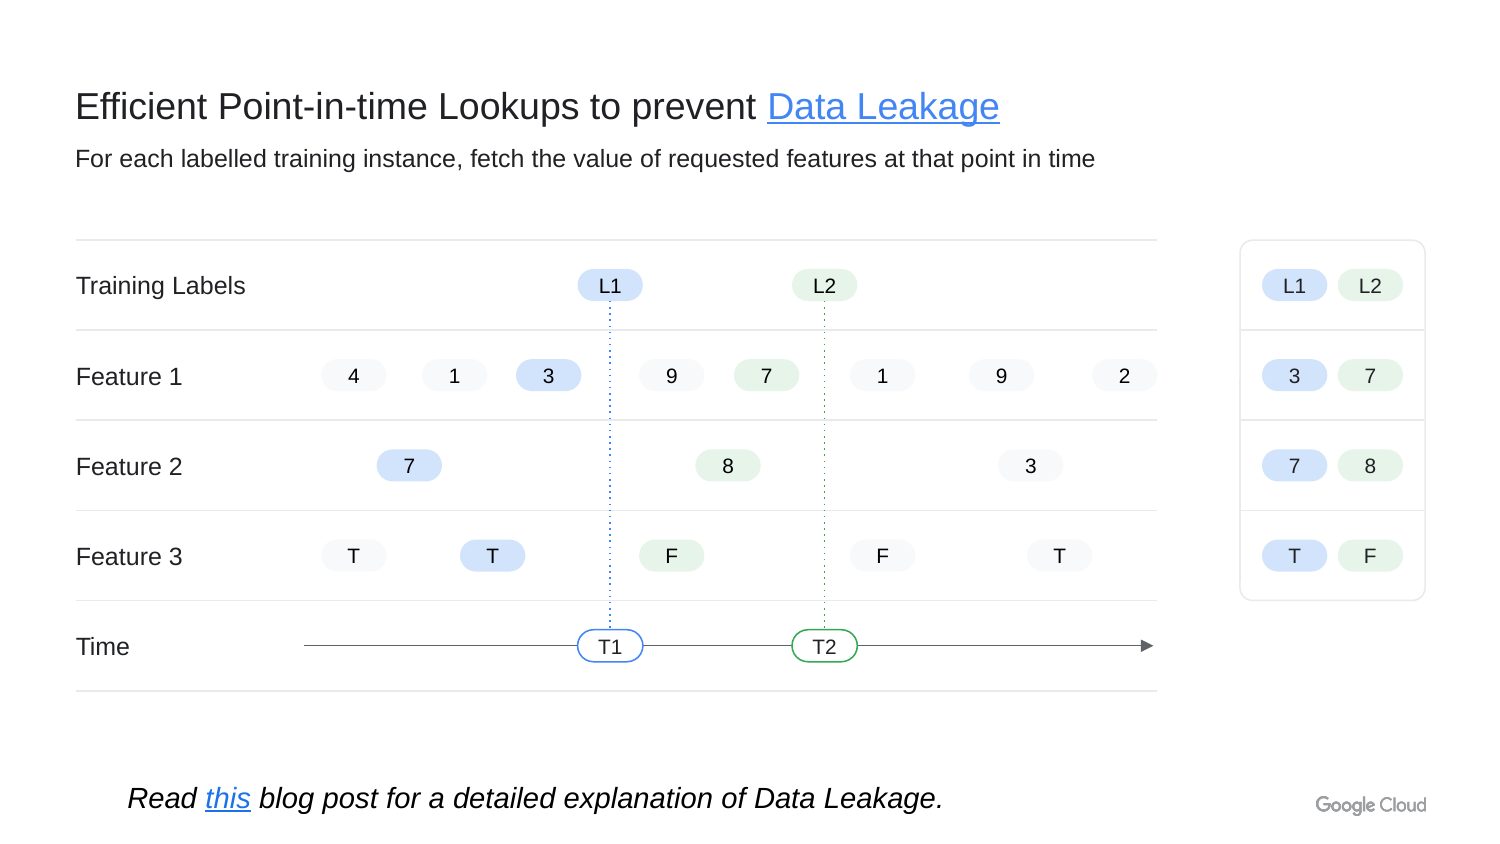

# Efficient Point-in-time Lookups to prevent Data Leakage
For each labelled training instance, fetch the value of requested features at that point in time

Training Labels
L1
L2
L1
L2
3
7
7
8
T
F
Feature 1
4
1
3
9
7
1
9
2
Feature 2
7
8
3
Feature 3
T
T
F
F
T
Time
T1
T2
Read this blog post for a detailed explanation of Data Leakage.